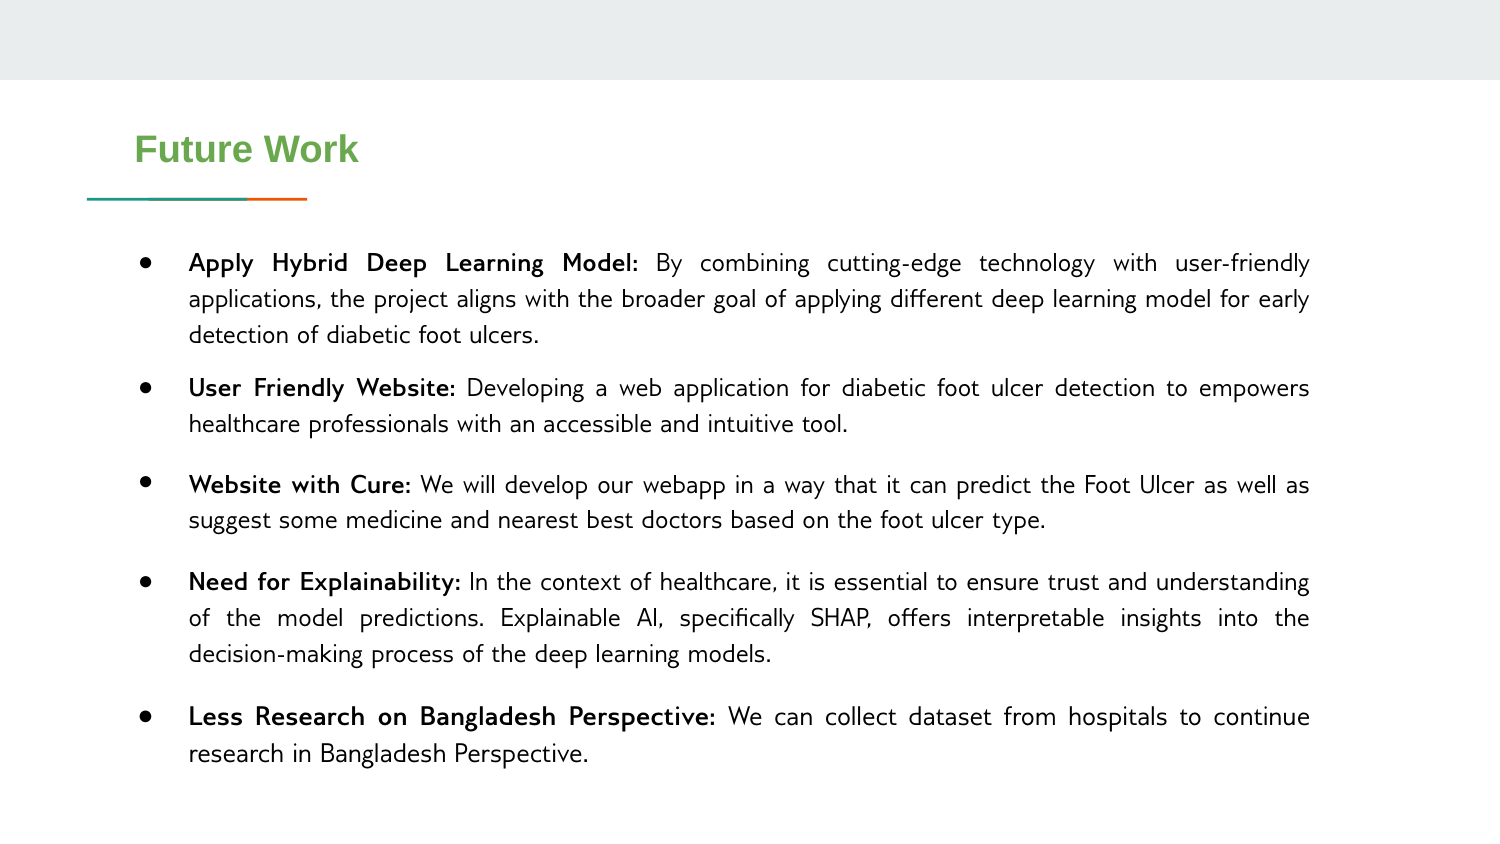

# Future Work
Apply Hybrid Deep Learning Model: By combining cutting-edge technology with user-friendly applications, the project aligns with the broader goal of applying different deep learning model for early detection of diabetic foot ulcers.

User Friendly Website: Developing a web application for diabetic foot ulcer detection to empowers healthcare professionals with an accessible and intuitive tool.

Website with Cure: We will develop our webapp in a way that it can predict the Foot Ulcer as well as suggest some medicine and nearest best doctors based on the foot ulcer type.

Need for Explainability: In the context of healthcare, it is essential to ensure trust and understanding of the model predictions. Explainable AI, specifically SHAP, offers interpretable insights into the decision-making process of the deep learning models.

Less Research on Bangladesh Perspective: We can collect dataset from hospitals to continue research in Bangladesh Perspective.